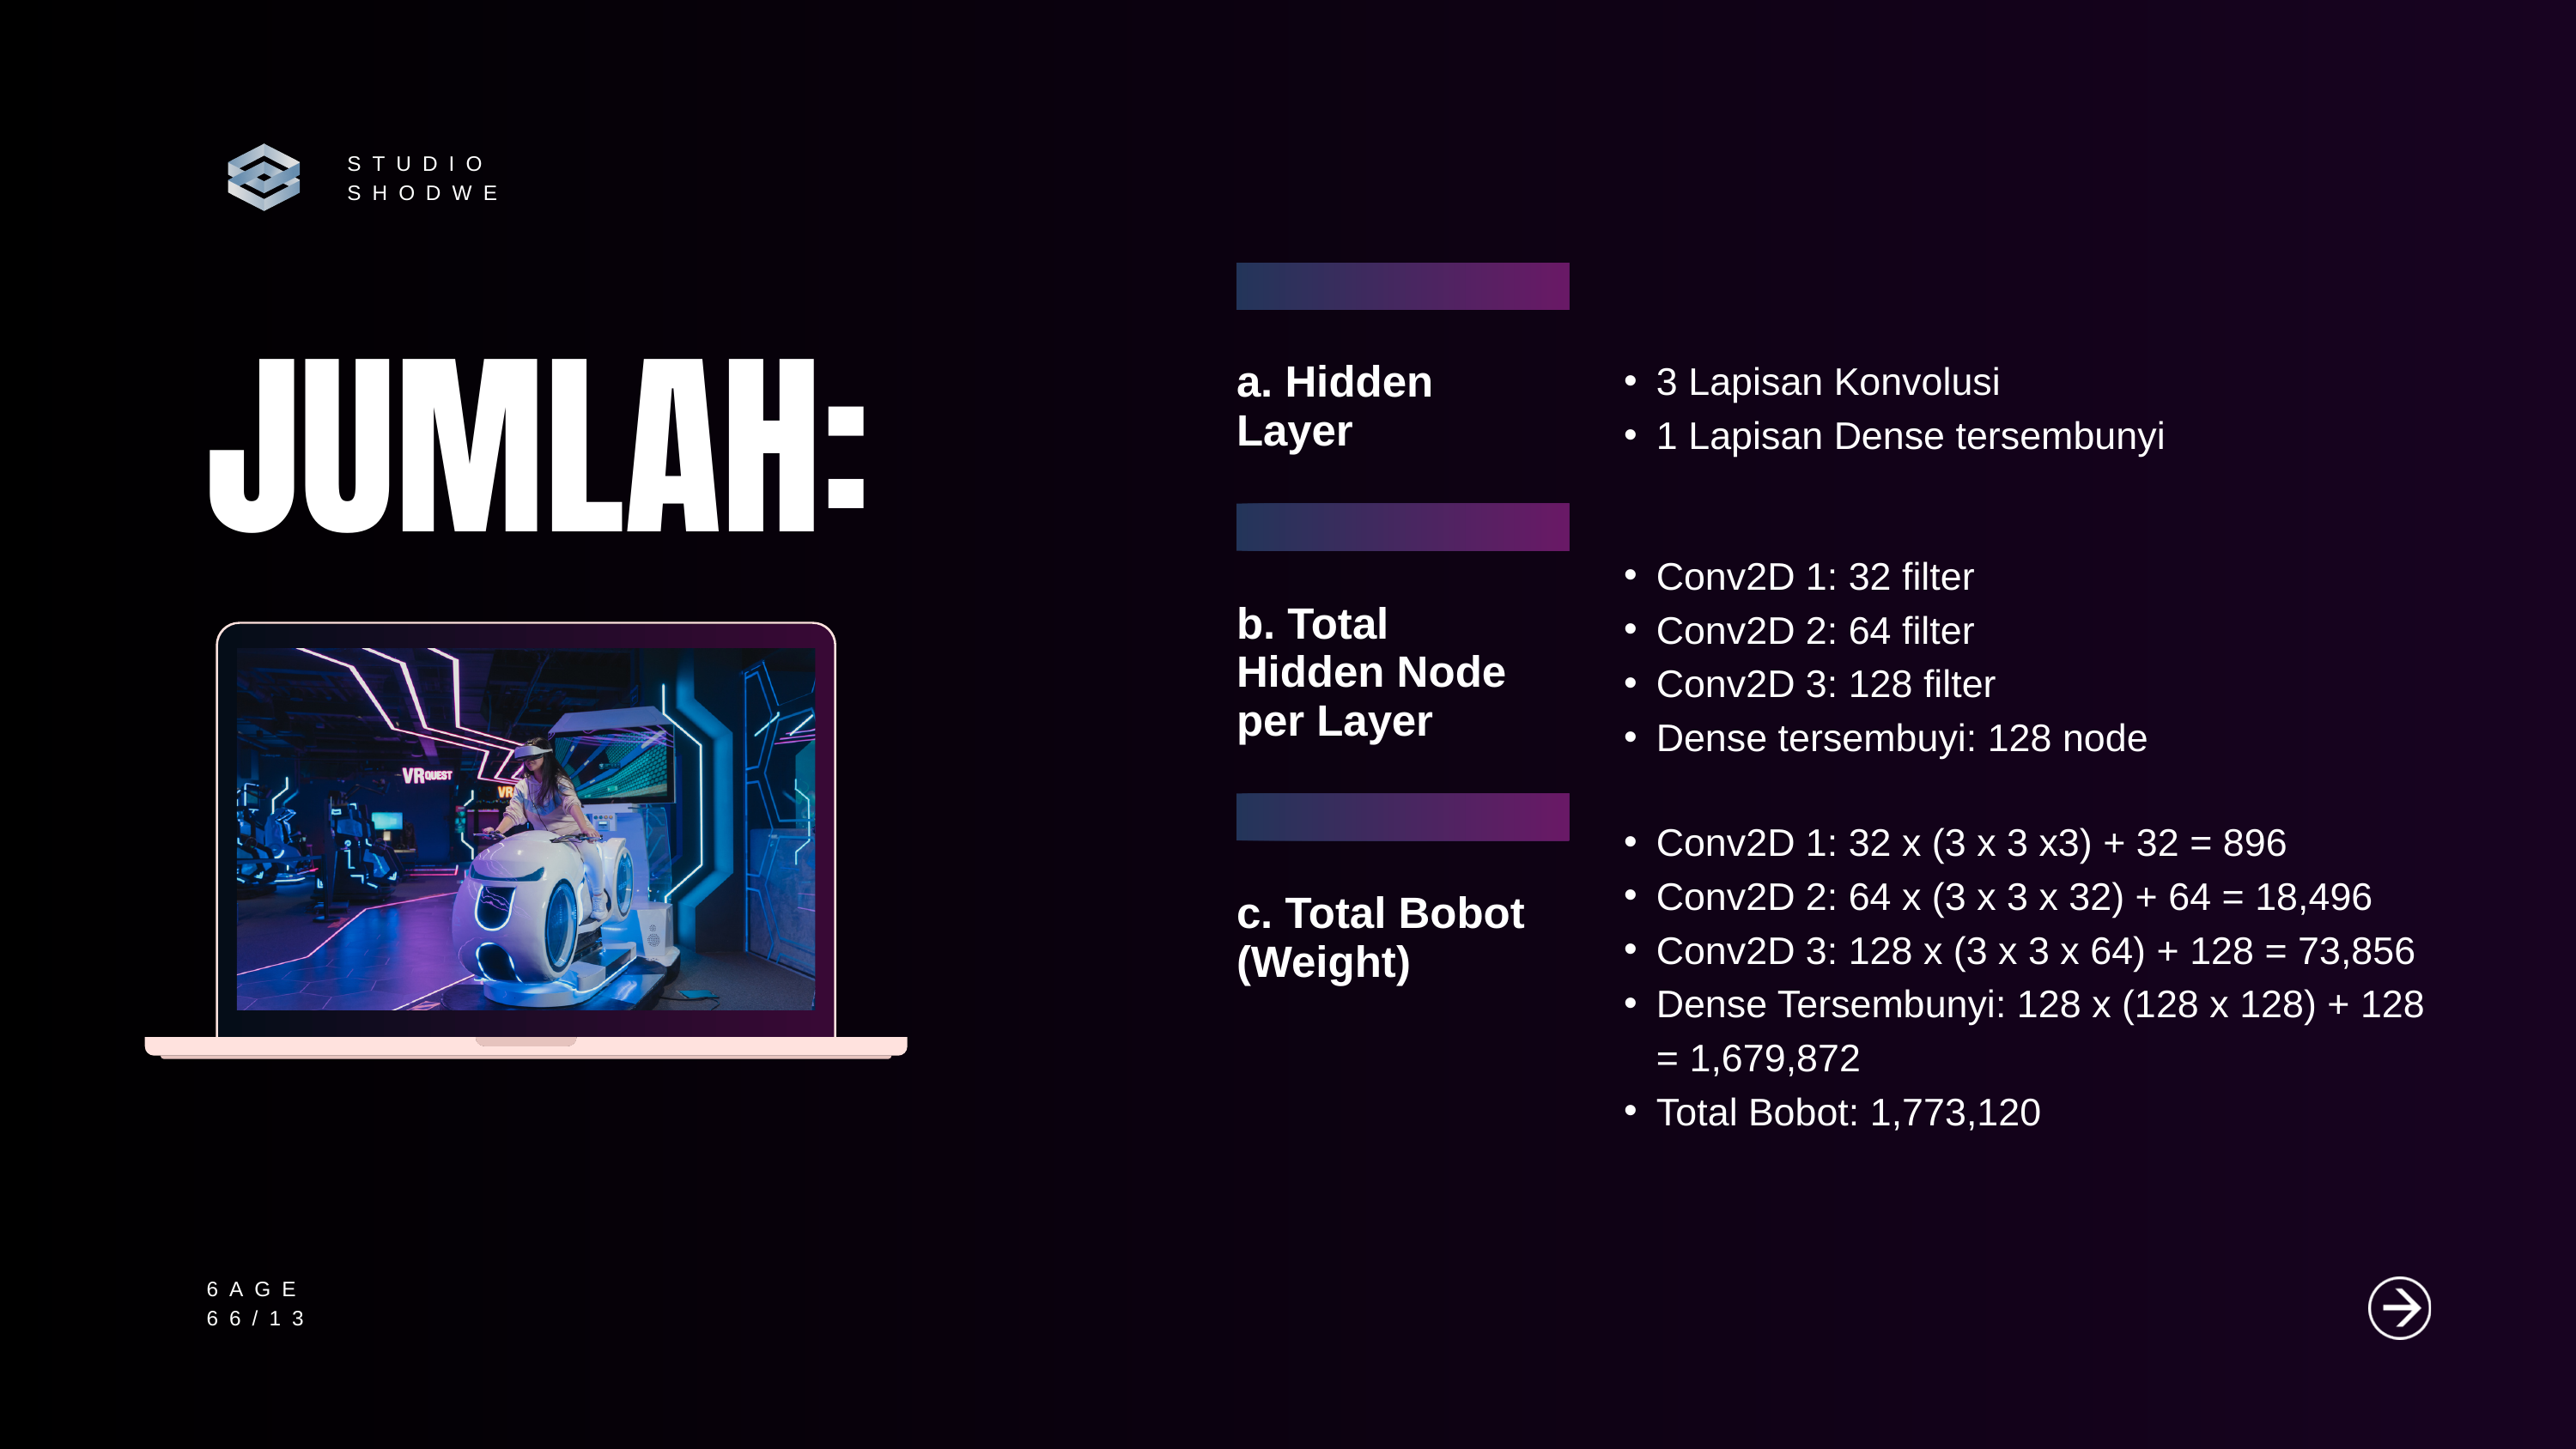

STUDIO SHODWE

3 Lapisan Konvolusi
1 Lapisan Dense tersembunyi
JUMLAH:
a. Hidden Layer

Conv2D 1: 32 filter
Conv2D 2: 64 filter
Conv2D 3: 128 filter
Dense tersembuyi: 128 node
b. Total Hidden Node per Layer

Conv2D 1: 32 x (3 x 3 x3) + 32 = 896
Conv2D 2: 64 x (3 x 3 x 32) + 64 = 18,496
Conv2D 3: 128 x (3 x 3 x 64) + 128 = 73,856
Dense Tersembunyi: 128 x (128 x 128) + 128 = 1,679,872
Total Bobot: 1,773,120
c. Total Bobot (Weight)
6AGE
66/13